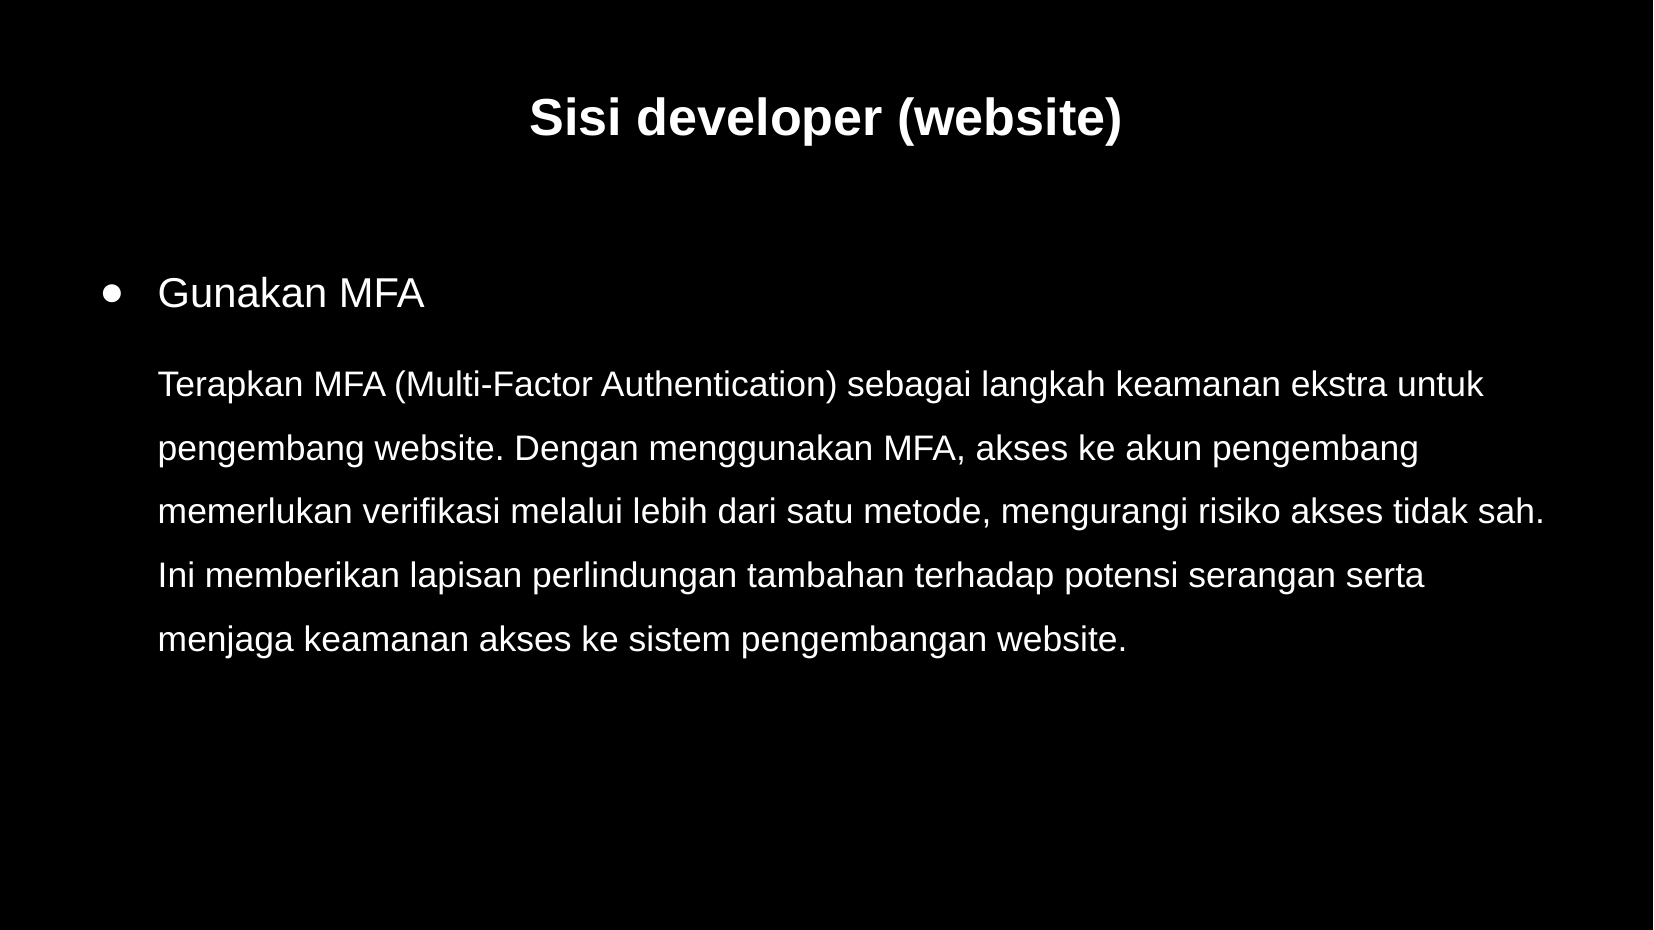

Sisi developer (website)

Gunakan MFA
Terapkan MFA (Multi-Factor Authentication) sebagai langkah keamanan ekstra untuk pengembang website. Dengan menggunakan MFA, akses ke akun pengembang memerlukan verifikasi melalui lebih dari satu metode, mengurangi risiko akses tidak sah. Ini memberikan lapisan perlindungan tambahan terhadap potensi serangan serta menjaga keamanan akses ke sistem pengembangan website.